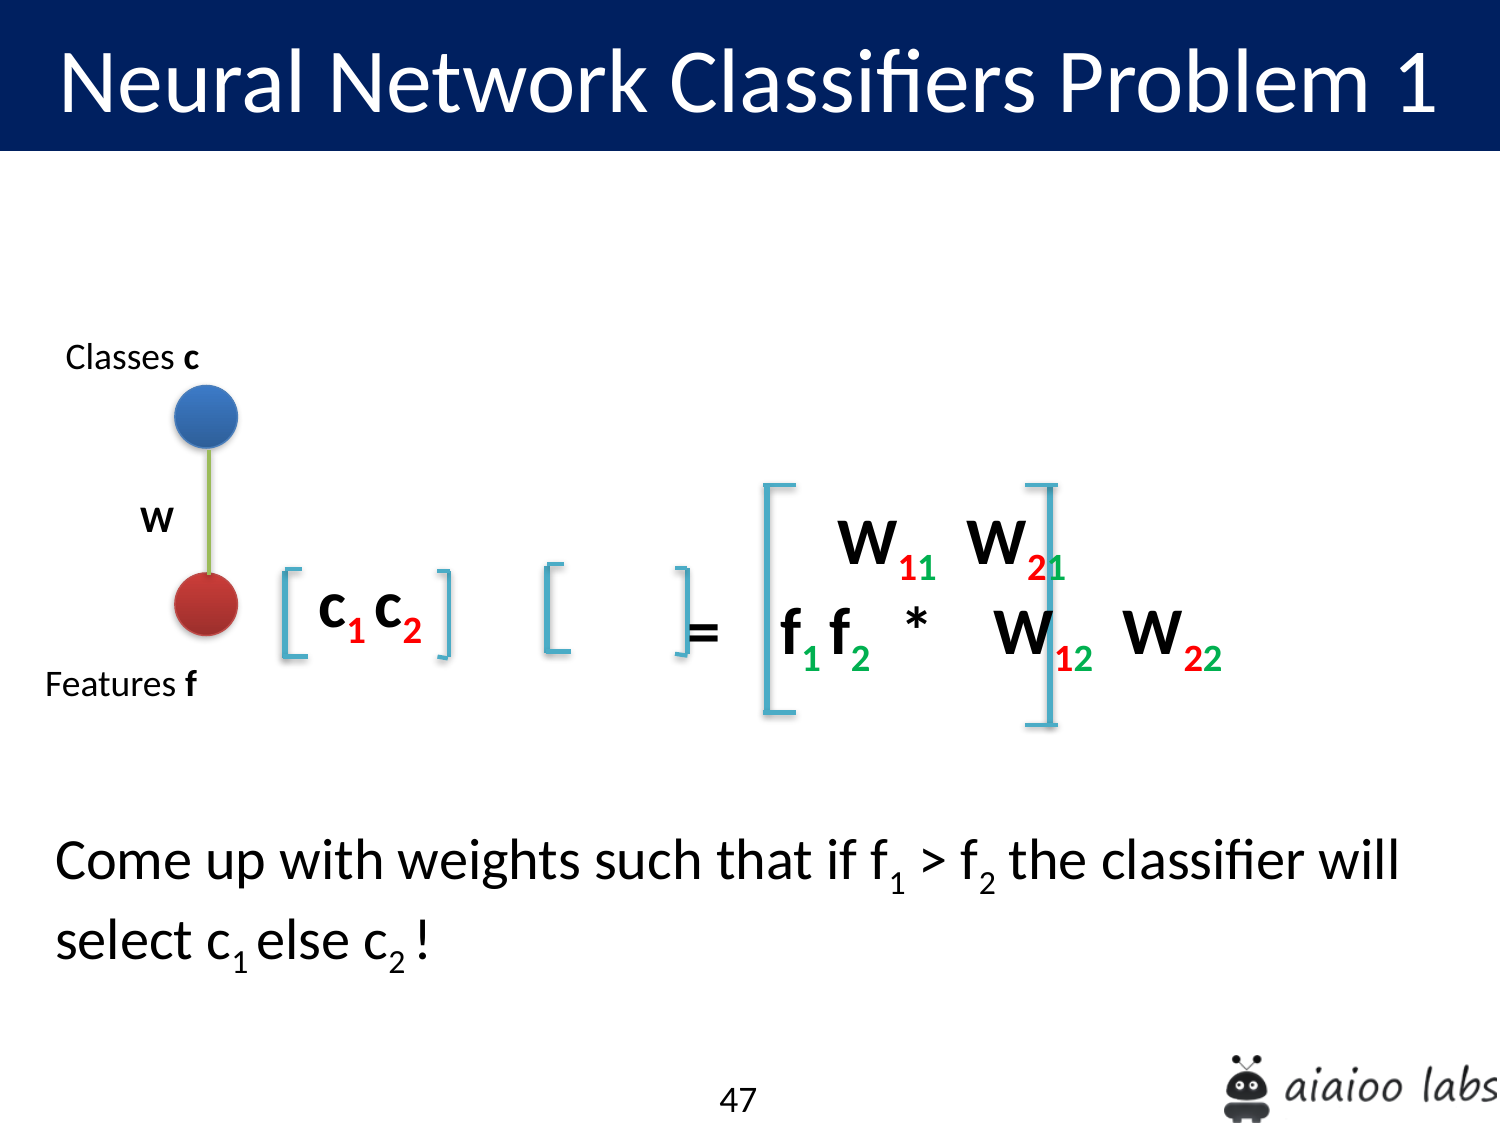

Neural Network Classifiers Problem 1

				  W11  W21   			  =    f1 f2  *    W12  W22

Classes c

W
c1 c2

Features f
Come up with weights such that if f1 > f2 the classifier will
select c1 else c2 !